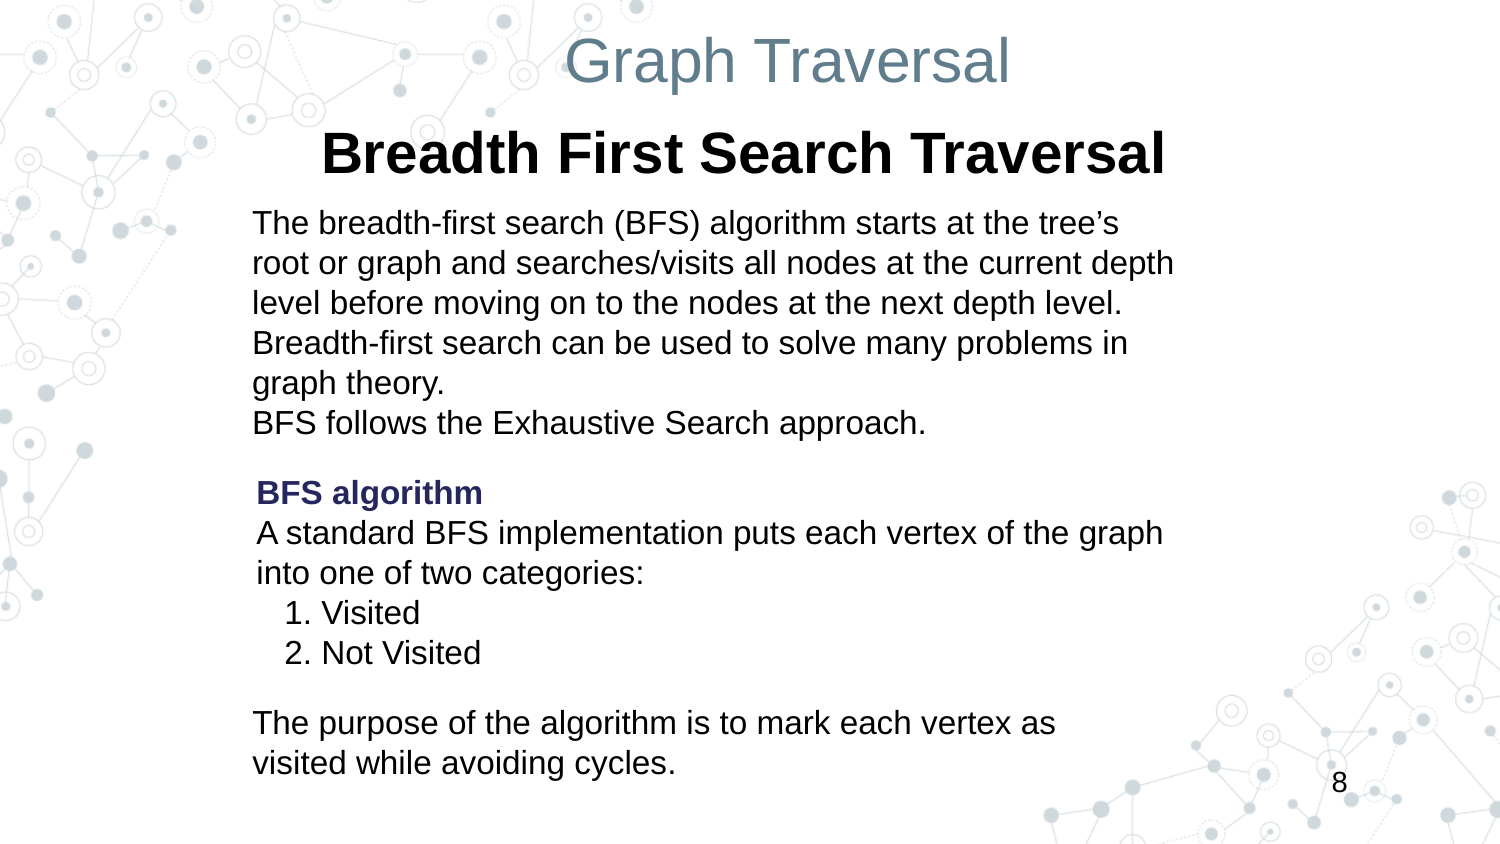

Graph Traversal
Breadth First Search Traversal
The breadth-first search (BFS) algorithm starts at the tree’s root or graph and searches/visits all nodes at the current depth level before moving on to the nodes at the next depth level. Breadth-first search can be used to solve many problems in graph theory.
BFS follows the Exhaustive Search approach.
BFS algorithm
A standard BFS implementation puts each vertex of the graph into one of two categories:
   1. Visited
   2. Not Visited
The purpose of the algorithm is to mark each vertex as visited while avoiding cycles.